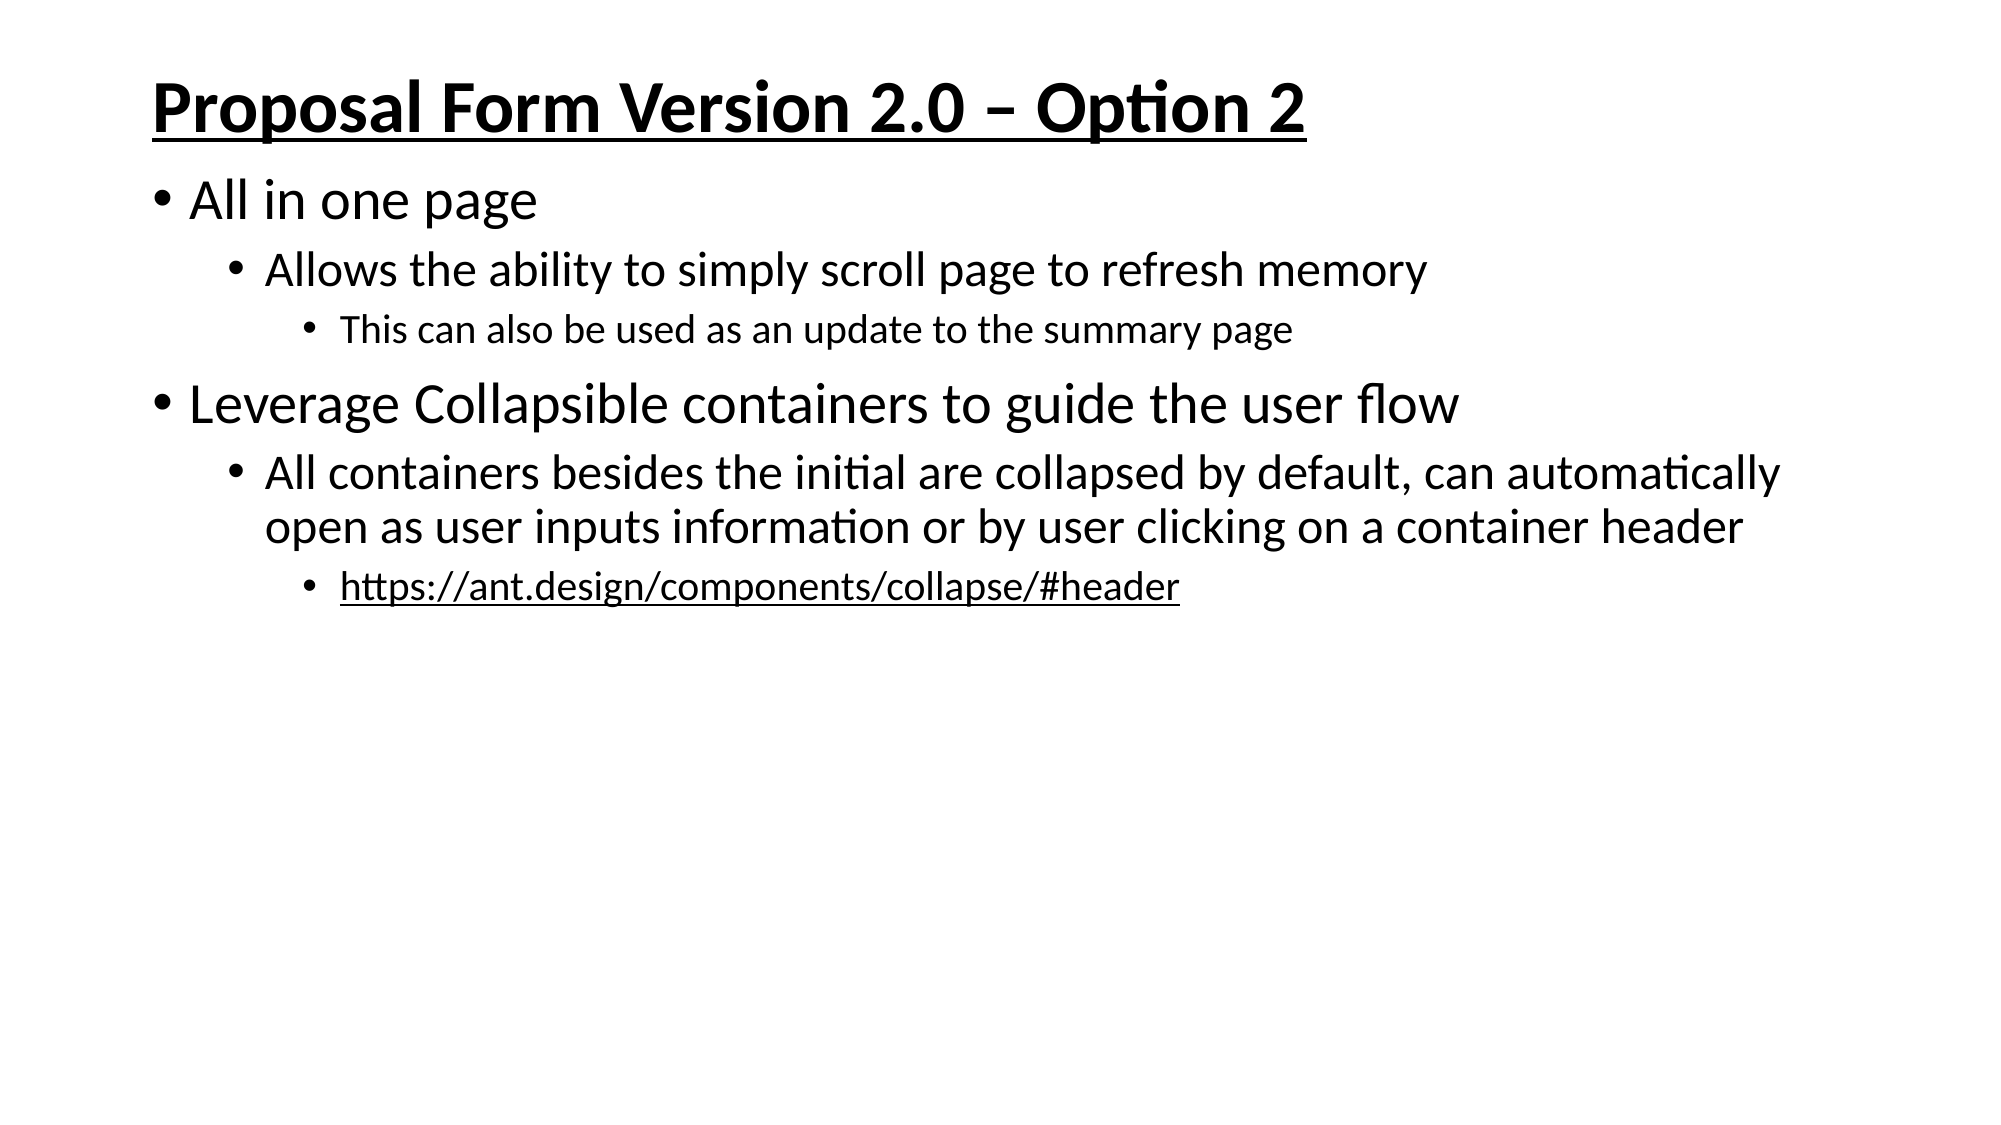

Proposal Form Version 2.0 – Option 2
All in one page
Allows the ability to simply scroll page to refresh memory
This can also be used as an update to the summary page
Leverage Collapsible containers to guide the user flow
All containers besides the initial are collapsed by default, can automatically open as user inputs information or by user clicking on a container header
https://ant.design/components/collapse/#header